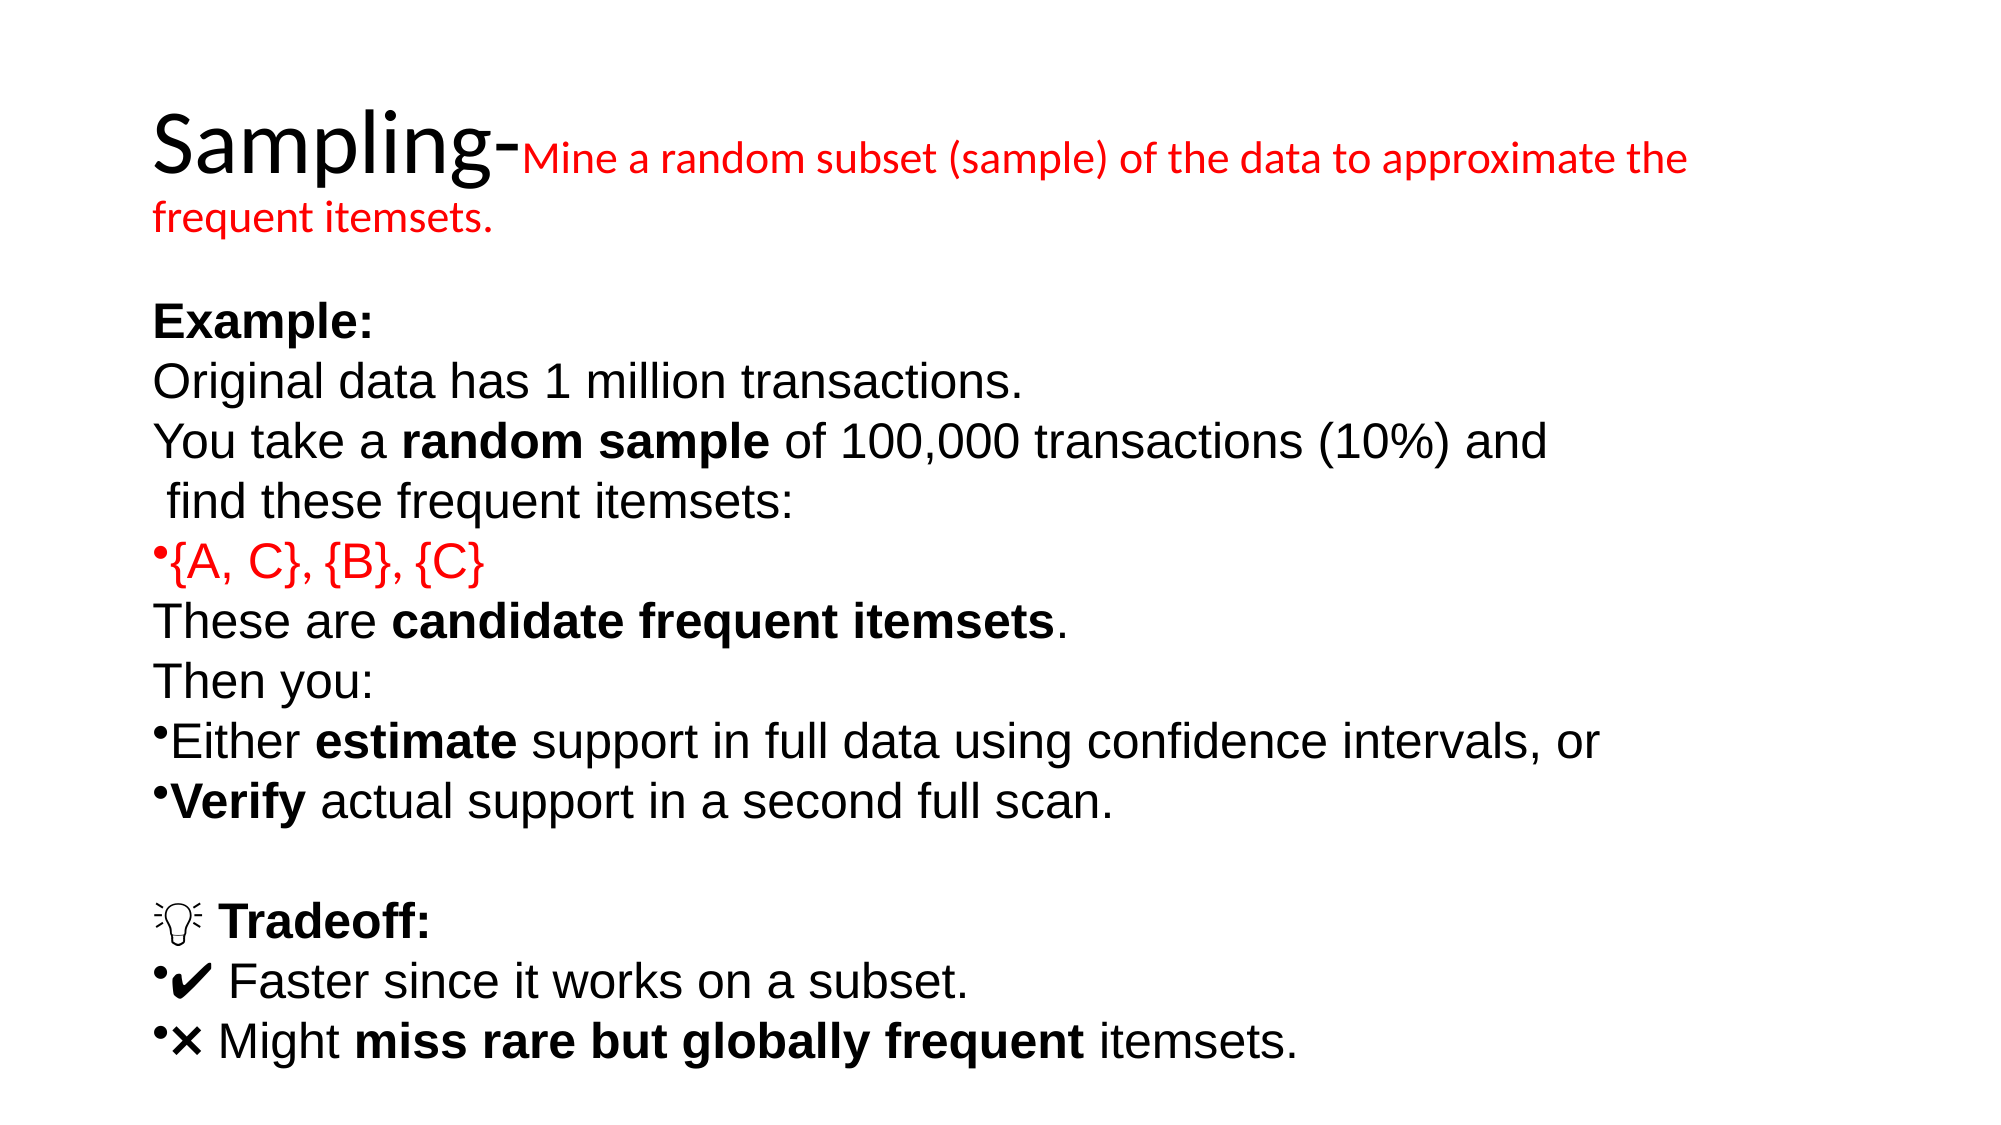

# Sampling-Mine a random subset (sample) of the data to approximate the frequent itemsets.
Example:
Original data has 1 million transactions.
You take a random sample of 100,000 transactions (10%) and
 find these frequent itemsets:
{A, C}, {B}, {C}
These are candidate frequent itemsets.
Then you:
Either estimate support in full data using confidence intervals, or
Verify actual support in a second full scan.

💡 Tradeoff:
✔️ Faster since it works on a subset.
❌ Might miss rare but globally frequent itemsets.